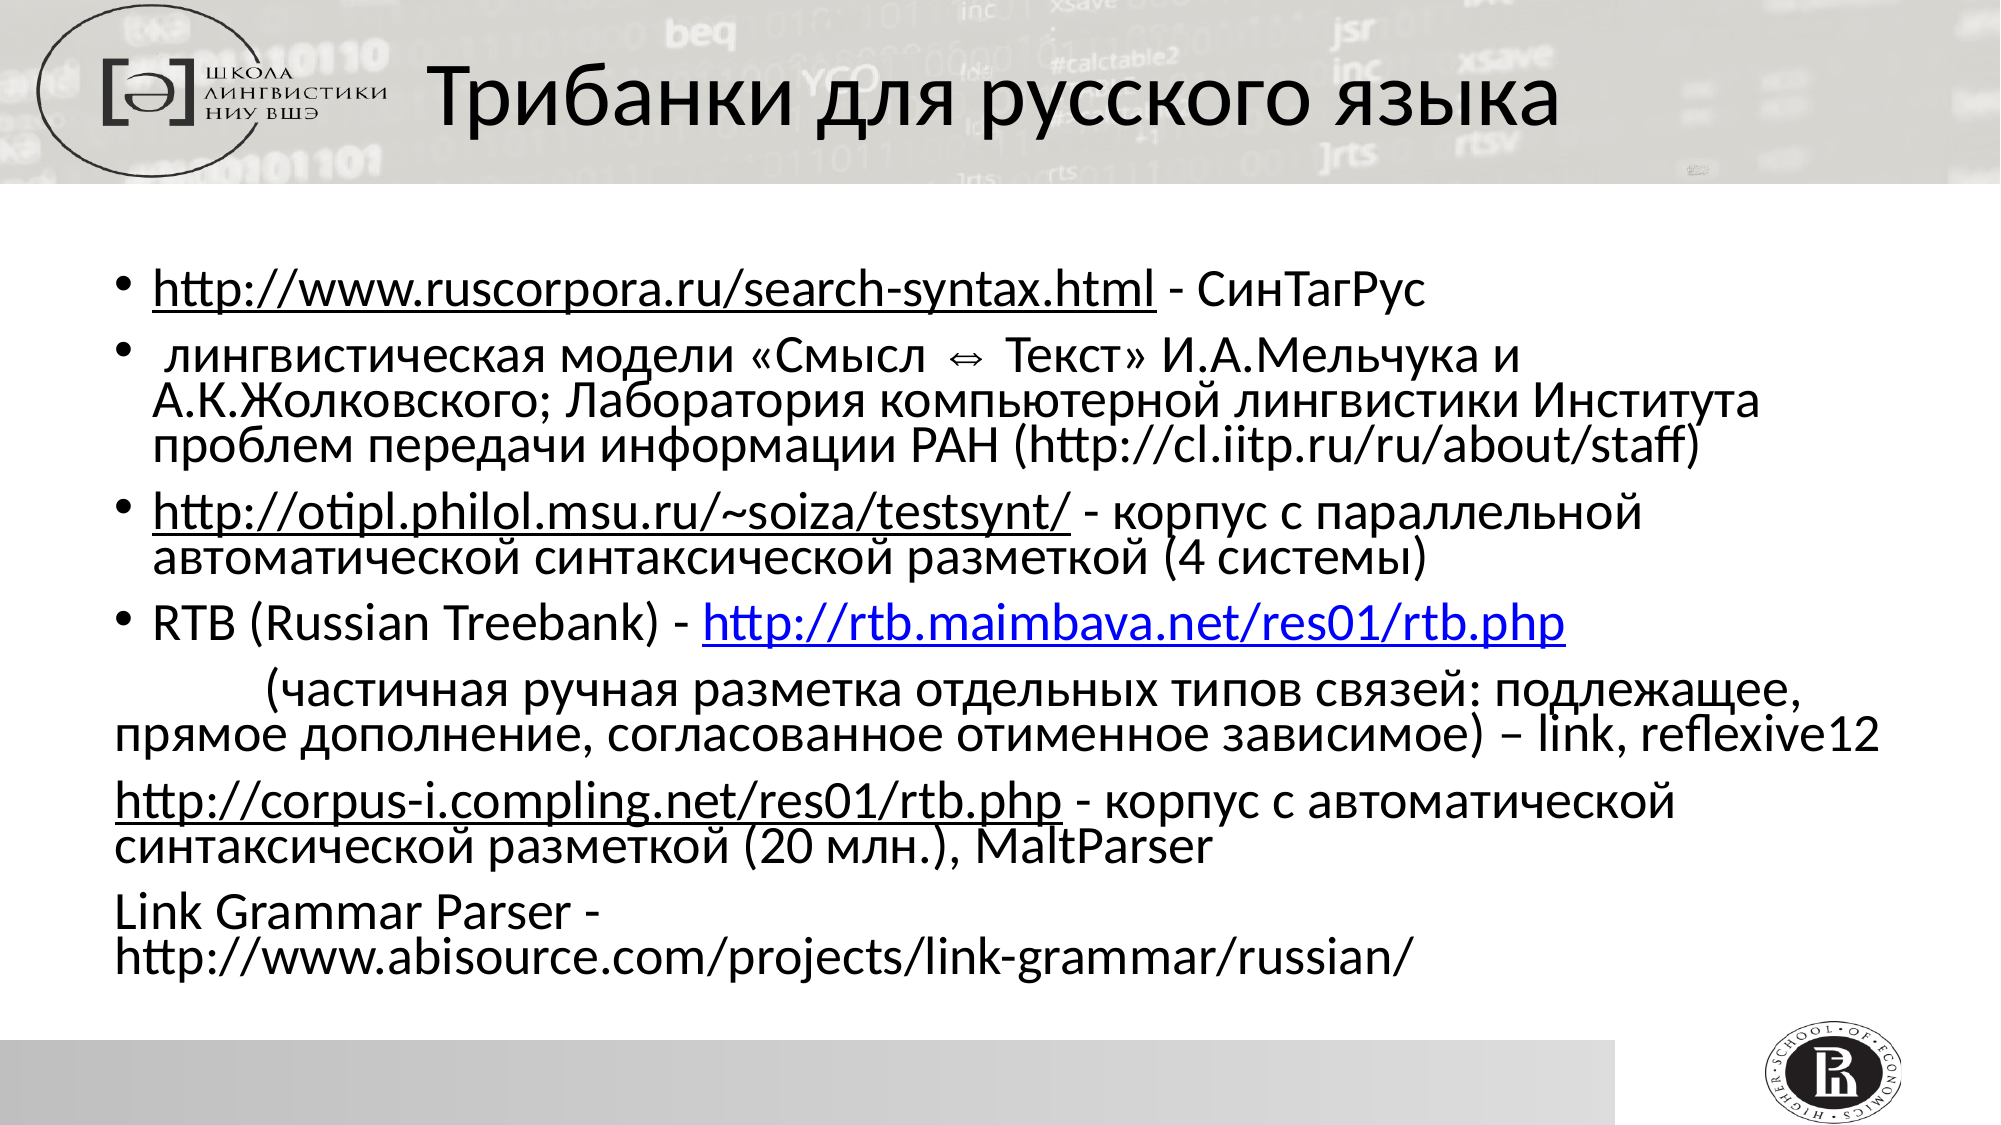

Трибанки для русского языка
http://www.ruscorpora.ru/search-syntax.html - СинТагРус
 лингвистическая модели «Смысл ⇔ Текст» И.А.Мельчука и А.К.Жолковского; Лаборатория компьютерной лингвистики Института проблем передачи информации РАН (http://cl.iitp.ru/ru/about/staff)
http://otipl.philol.msu.ru/~soiza/testsynt/ - корпус с параллельной автоматической синтаксической разметкой (4 системы)
RTB (Russian Treebank) - http://rtb.maimbava.net/res01/rtb.php
	(частичная ручная разметка отдельных типов связей: подлежащее, прямое дополнение, согласованное отименное зависимое) – link, reflexive12
http://corpus-i.compling.net/res01/rtb.php - корпус с автоматической синтаксической разметкой (20 млн.), MaltParser
Link Grammar Parser - http://www.abisource.com/projects/link-grammar/russian/